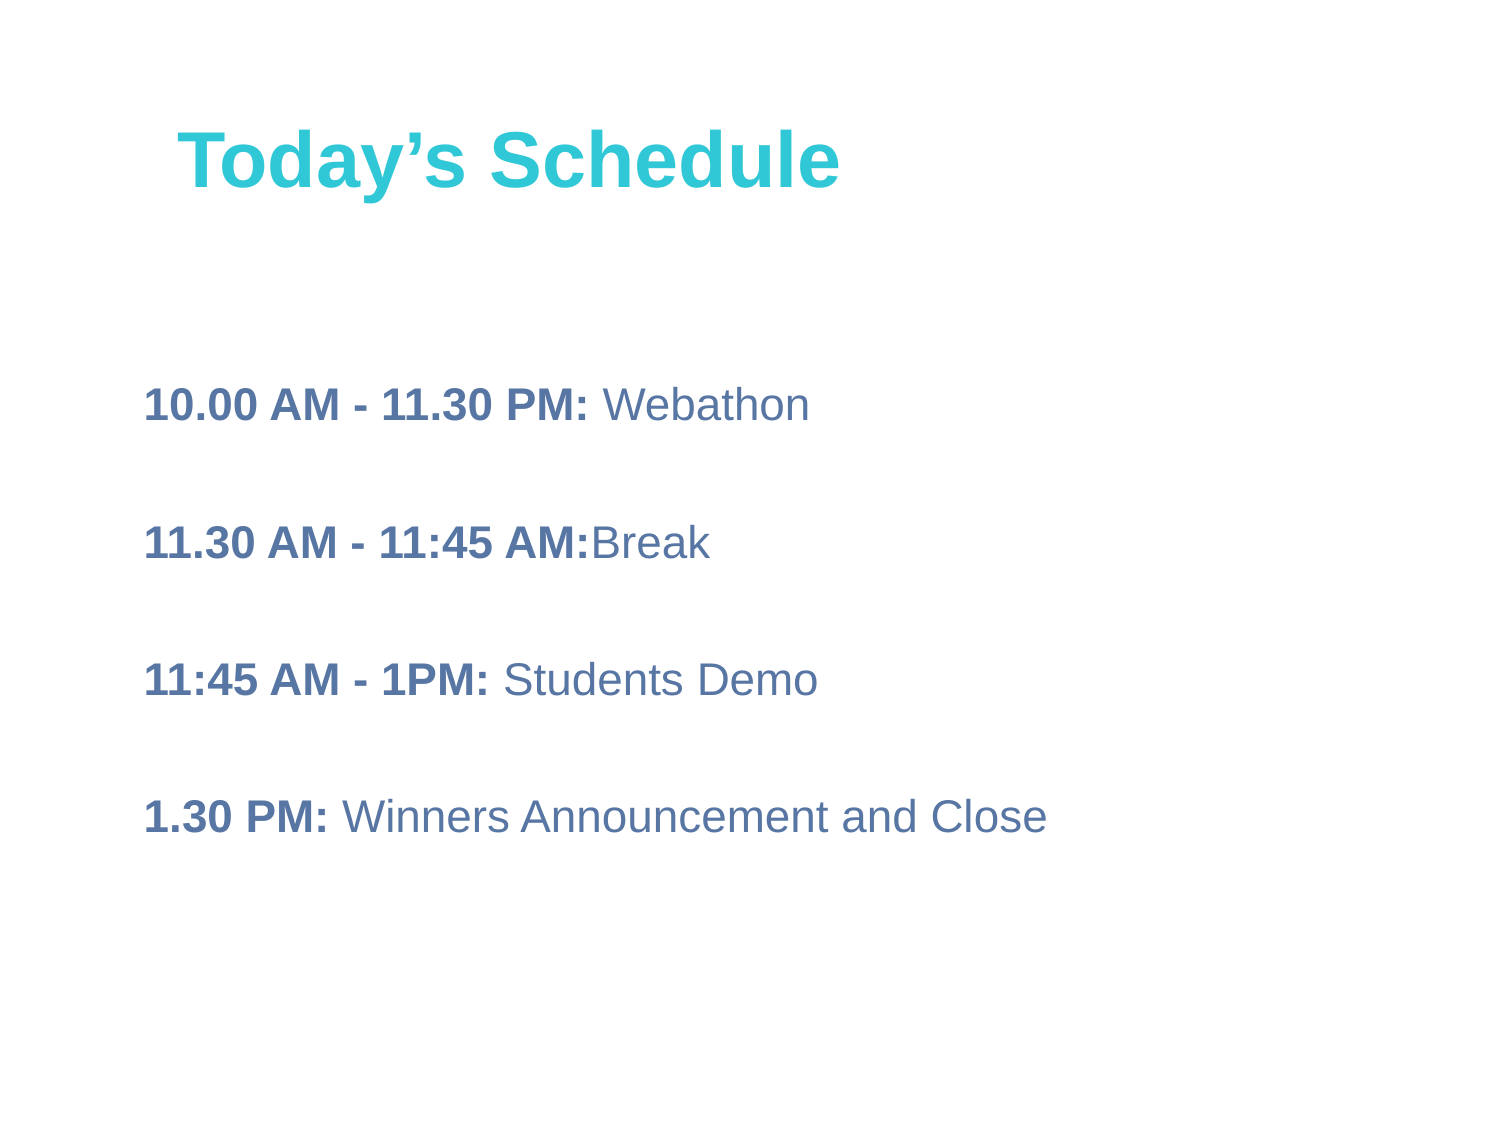

Today’s Schedule

10.00 AM - 11.30 PM: Webathon

11.30 AM - 11:45 AM:Break

11:45 AM - 1PM: Students Demo

1.30 PM: Winners Announcement and Close